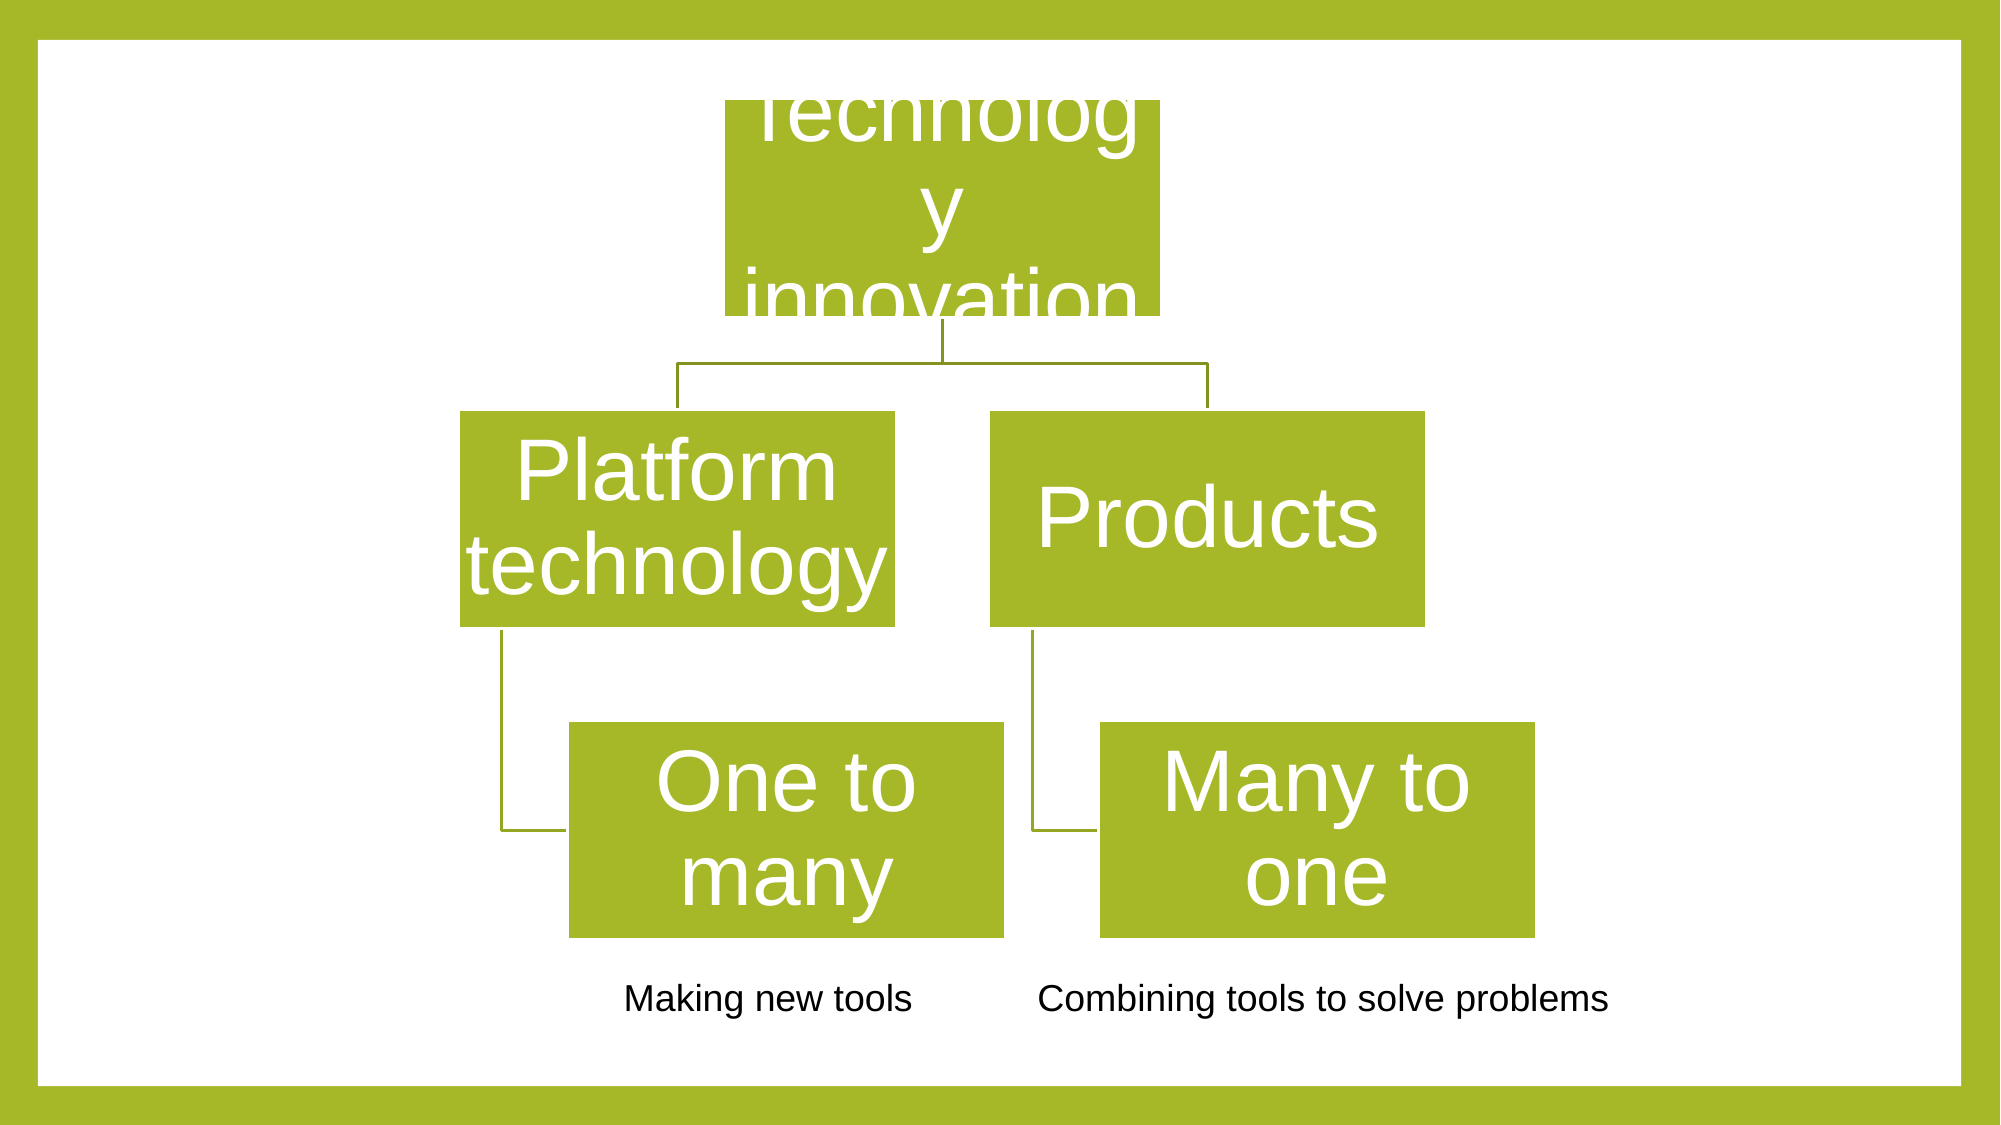

Technology innovation
Platform technology
One to many
Products
Many to one
Making new tools
Combining tools to solve problems